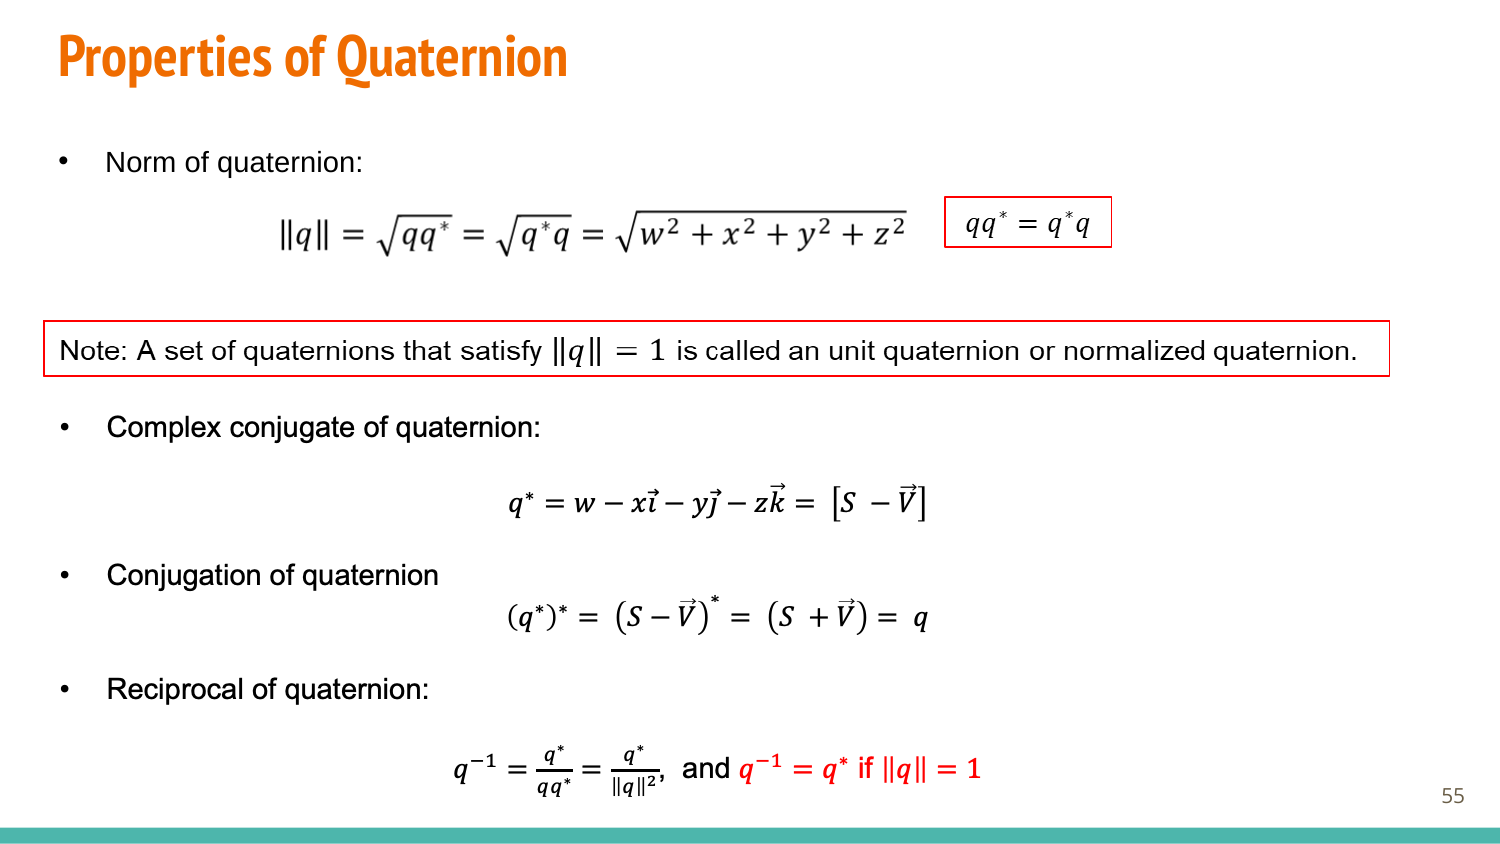

# Properties of Quaternion
Norm of quaternion:

55